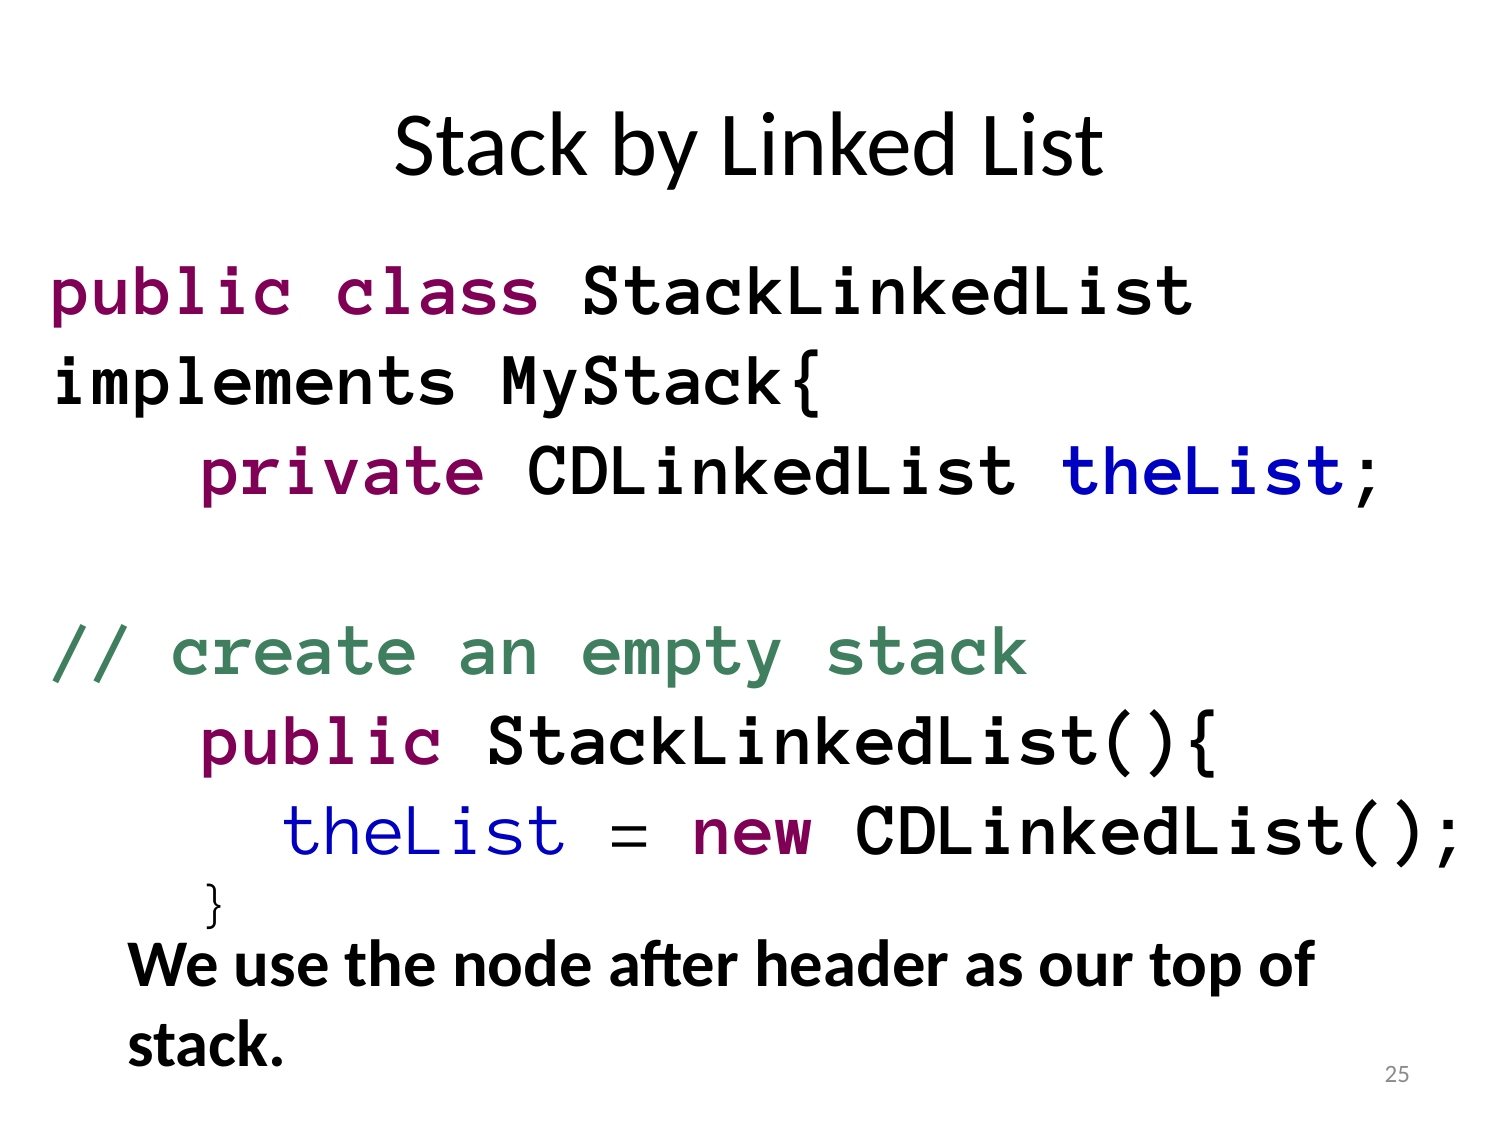

# Stack by Linked List
public class StackLinkedList implements MyStack{
	private CDLinkedList theList;

// create an empty stack
	public StackLinkedList(){
	  theList = new CDLinkedList();
	}
We use the node after header as our top of stack.
25